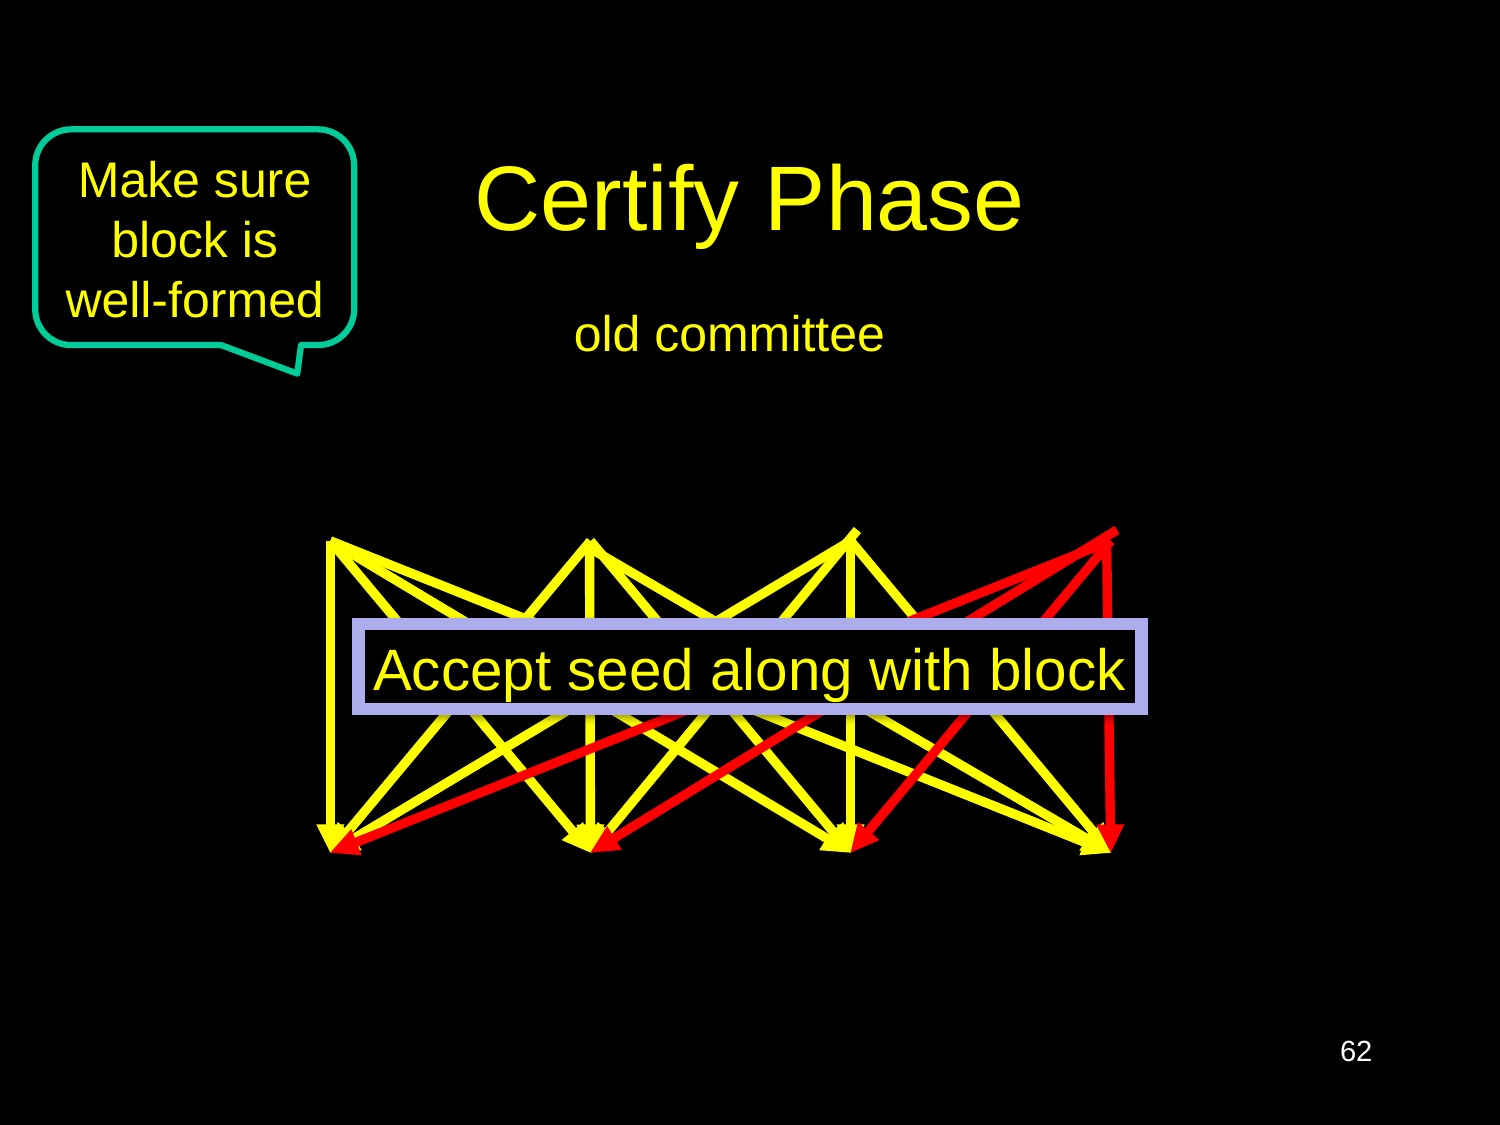

# Certify Phase
Make sure block is well-formed
old committee

Accept seed along with block

62